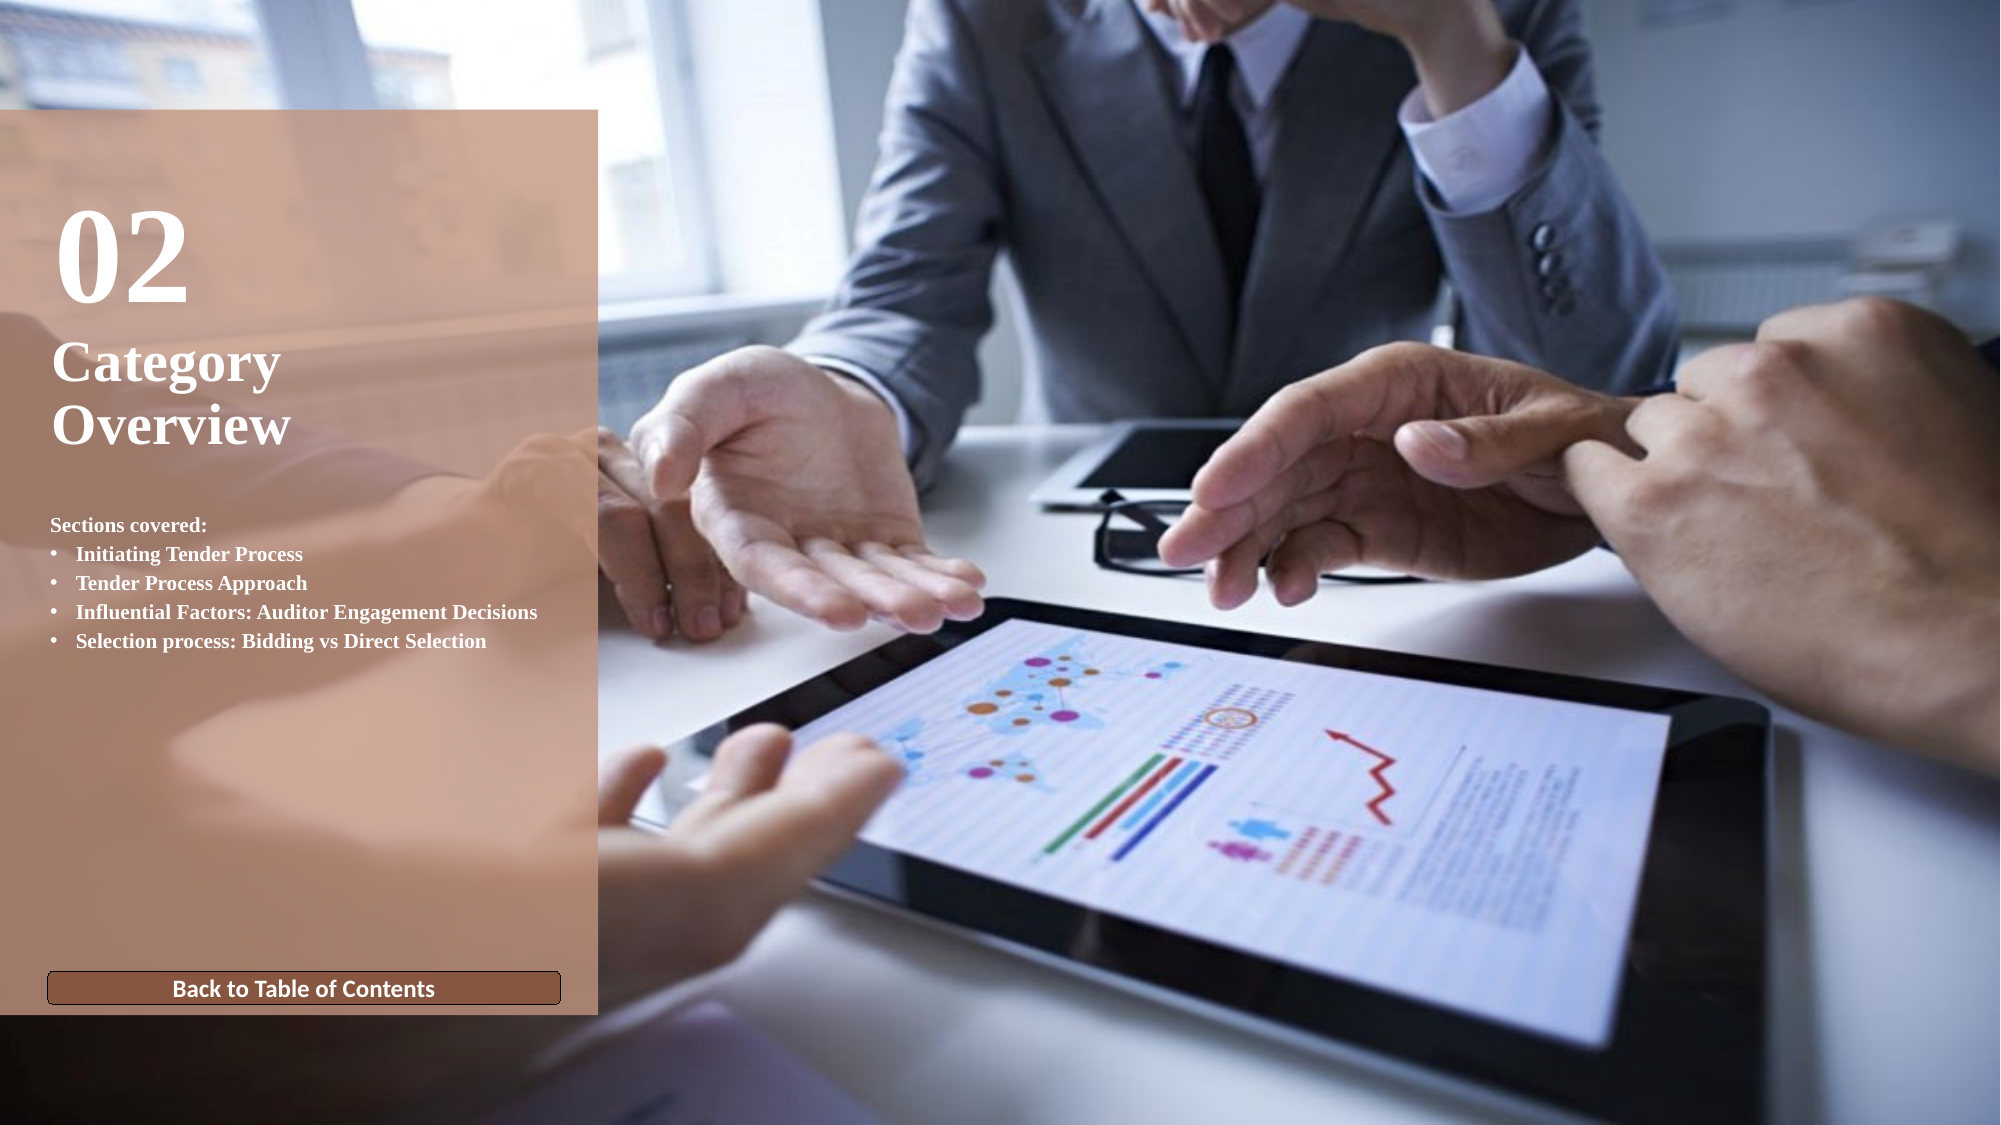

02
Category Overview
Sections covered:
Initiating Tender Process
Tender Process Approach
Influential Factors: Auditor Engagement Decisions
Selection process: Bidding vs Direct Selection
Back to Table of Contents